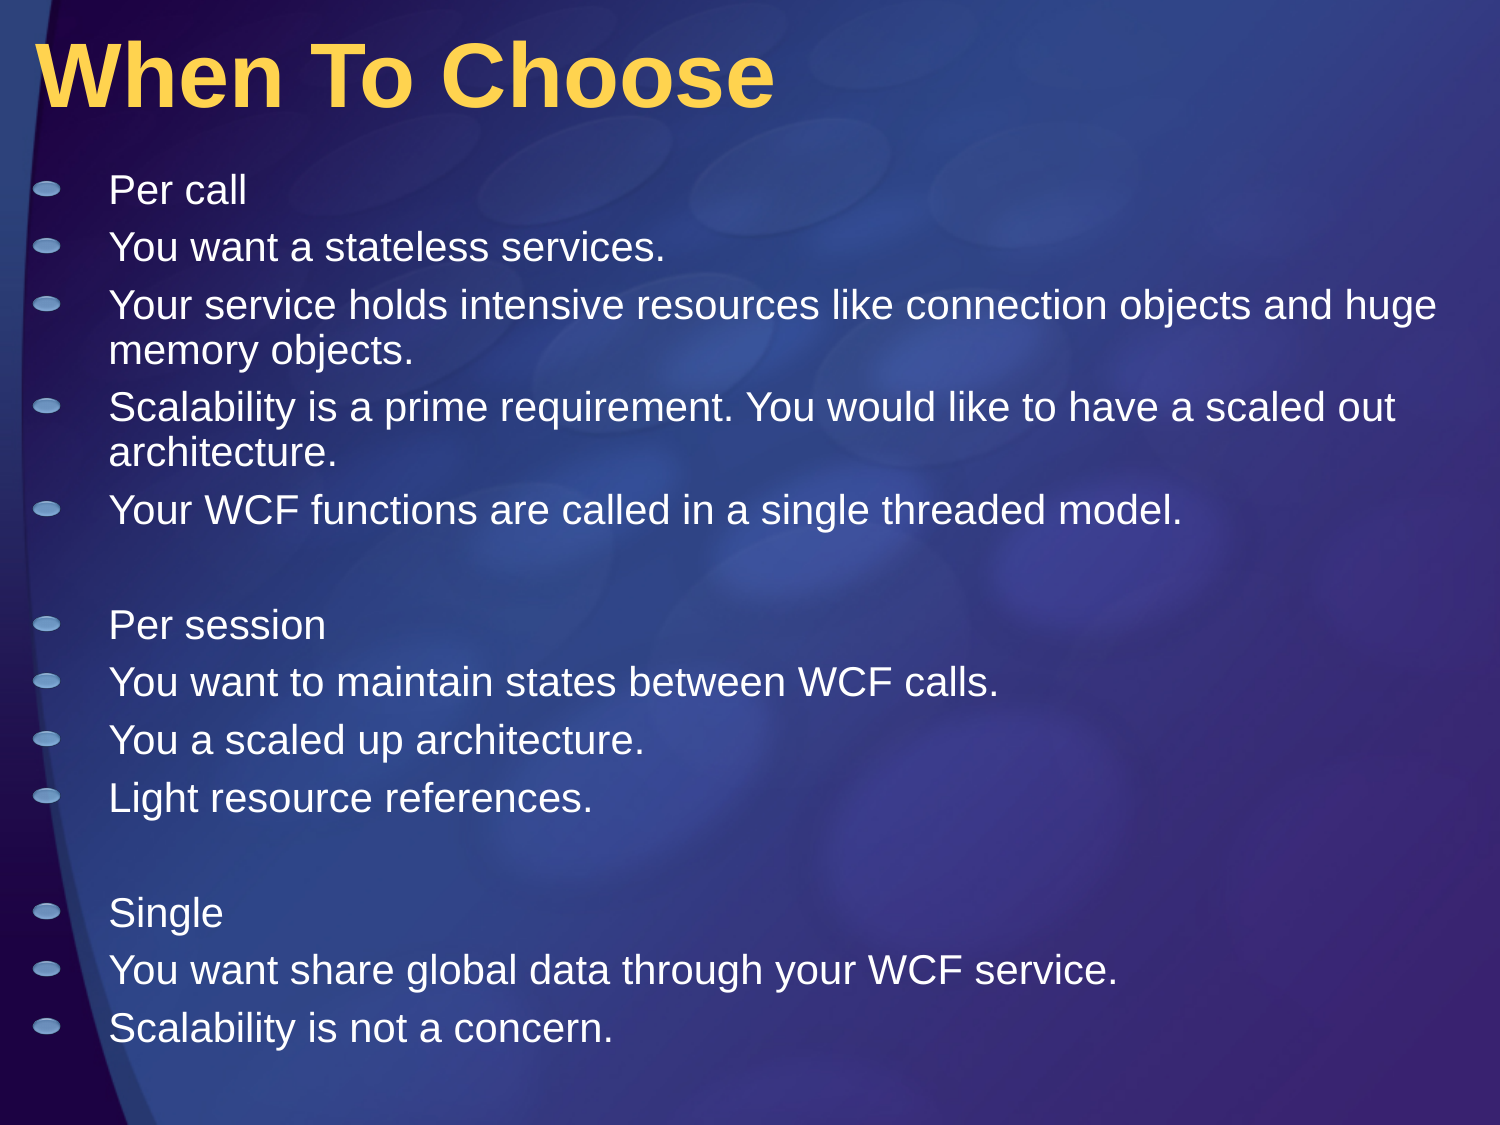

# When To Choose
Per call
You want a stateless services.
Your service holds intensive resources like connection objects and huge memory objects.
Scalability is a prime requirement. You would like to have a scaled out architecture.
Your WCF functions are called in a single threaded model.

Per session
You want to maintain states between WCF calls.
You a scaled up architecture.
Light resource references.

Single
You want share global data through your WCF service.
Scalability is not a concern.